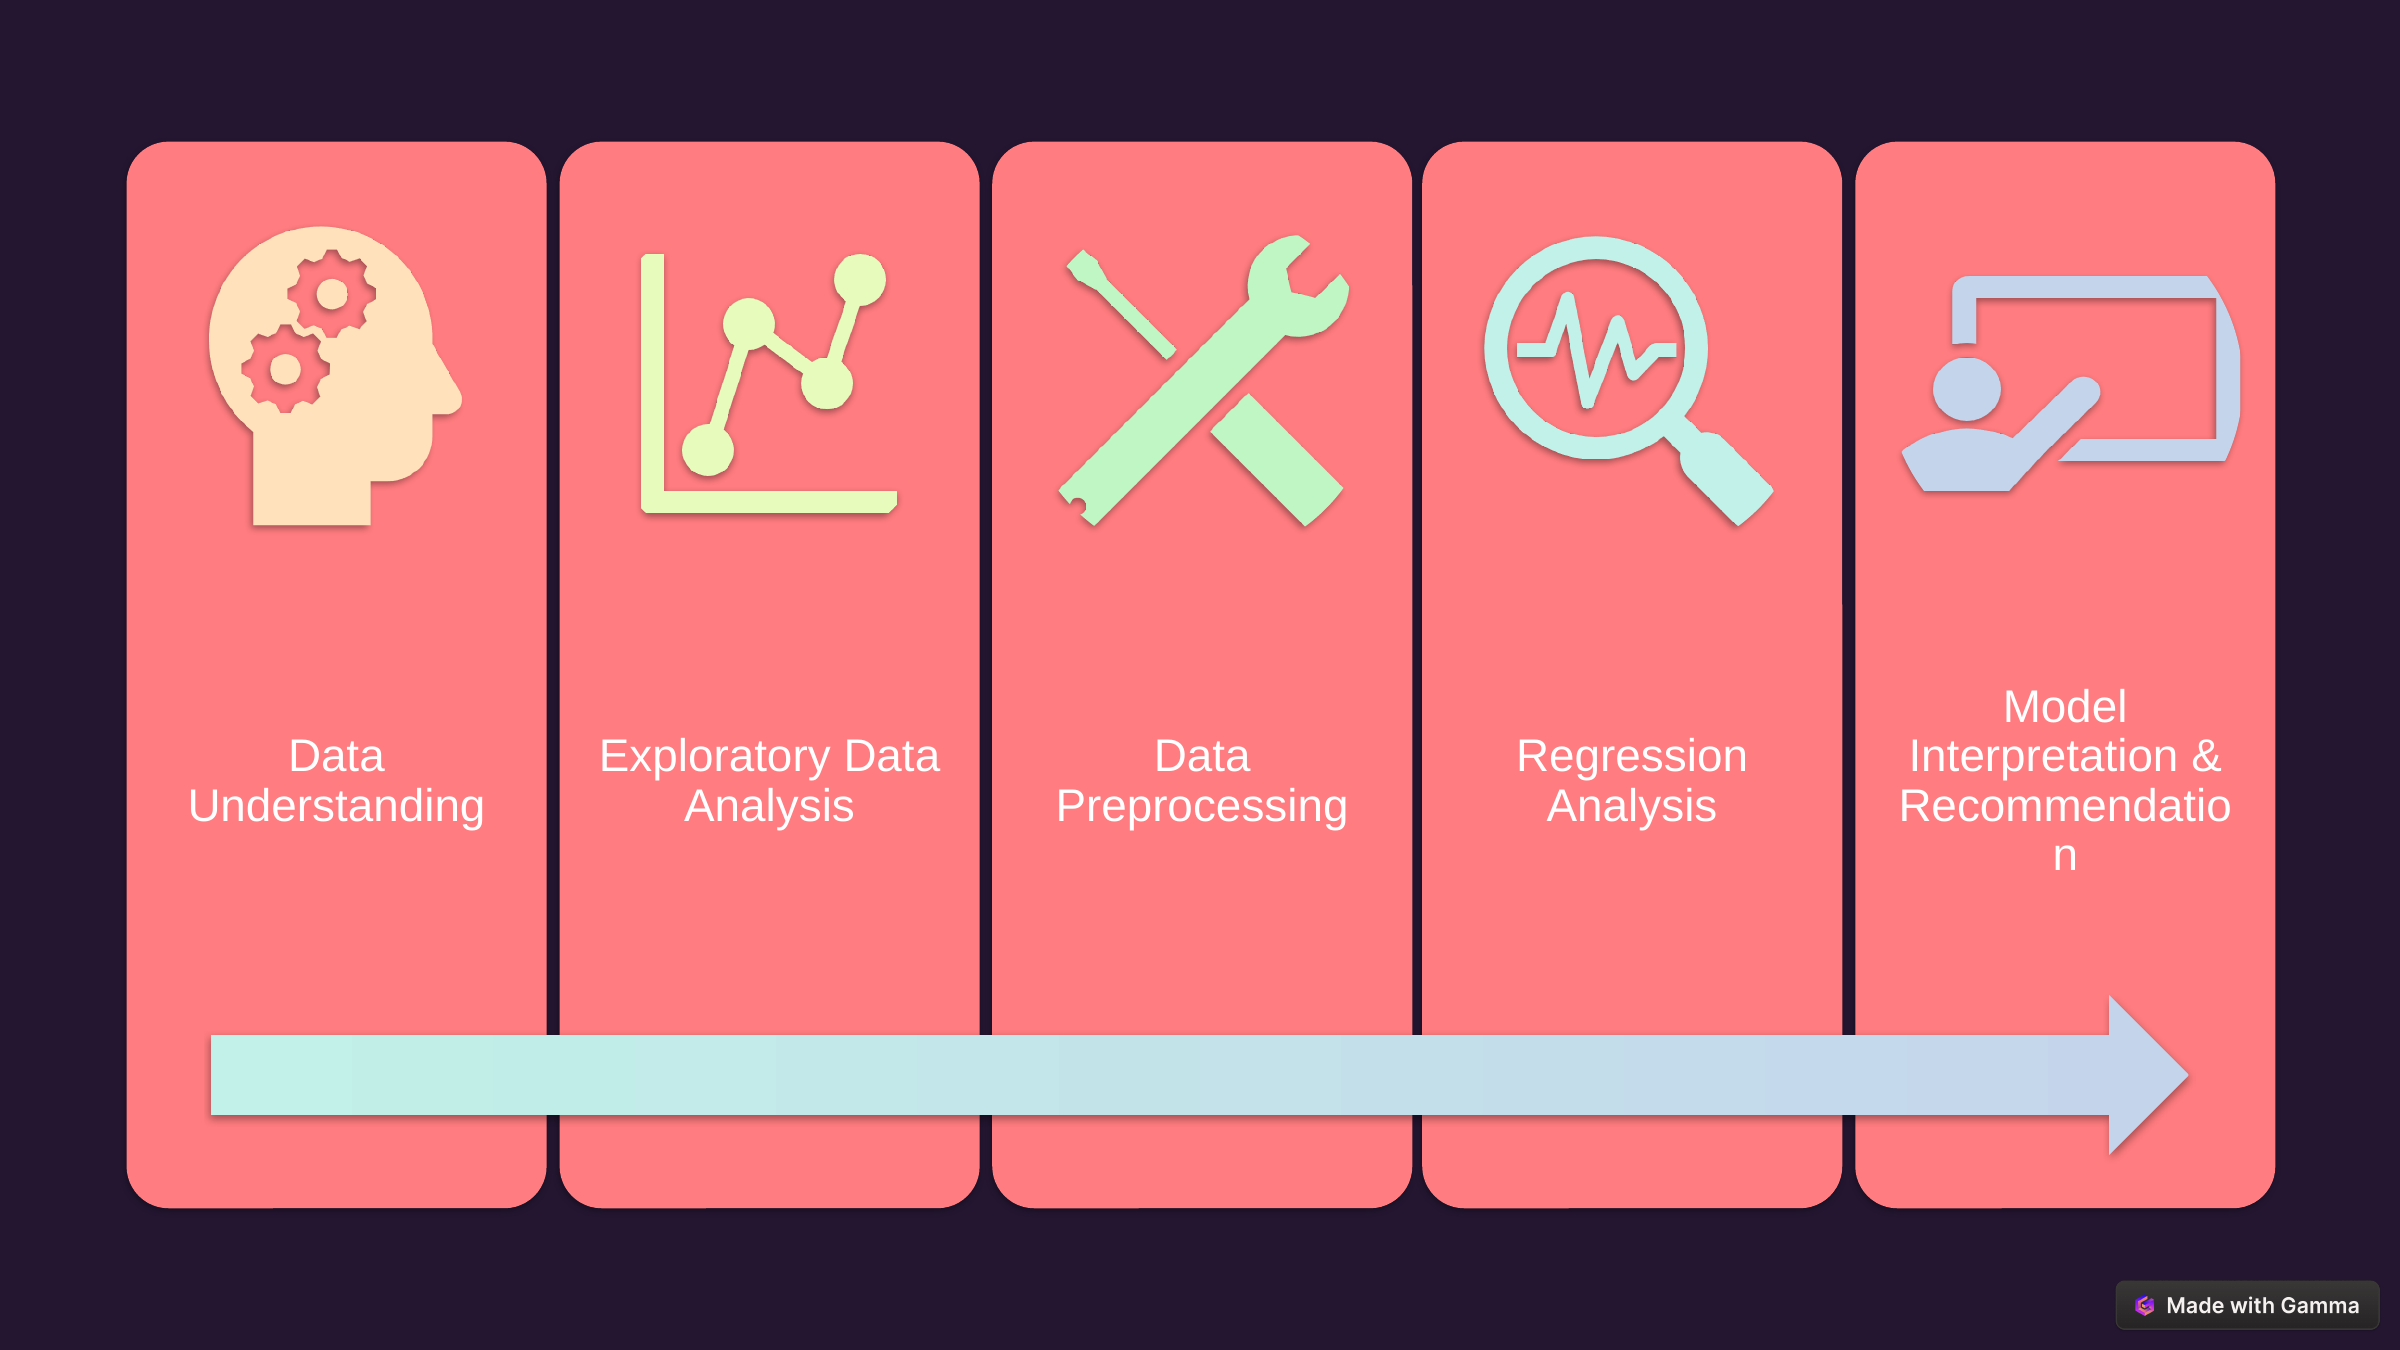

Data Understanding
Exploratory Data Analysis
Data Preprocessing
Regression Analysis
Model Interpretation & Recommendation